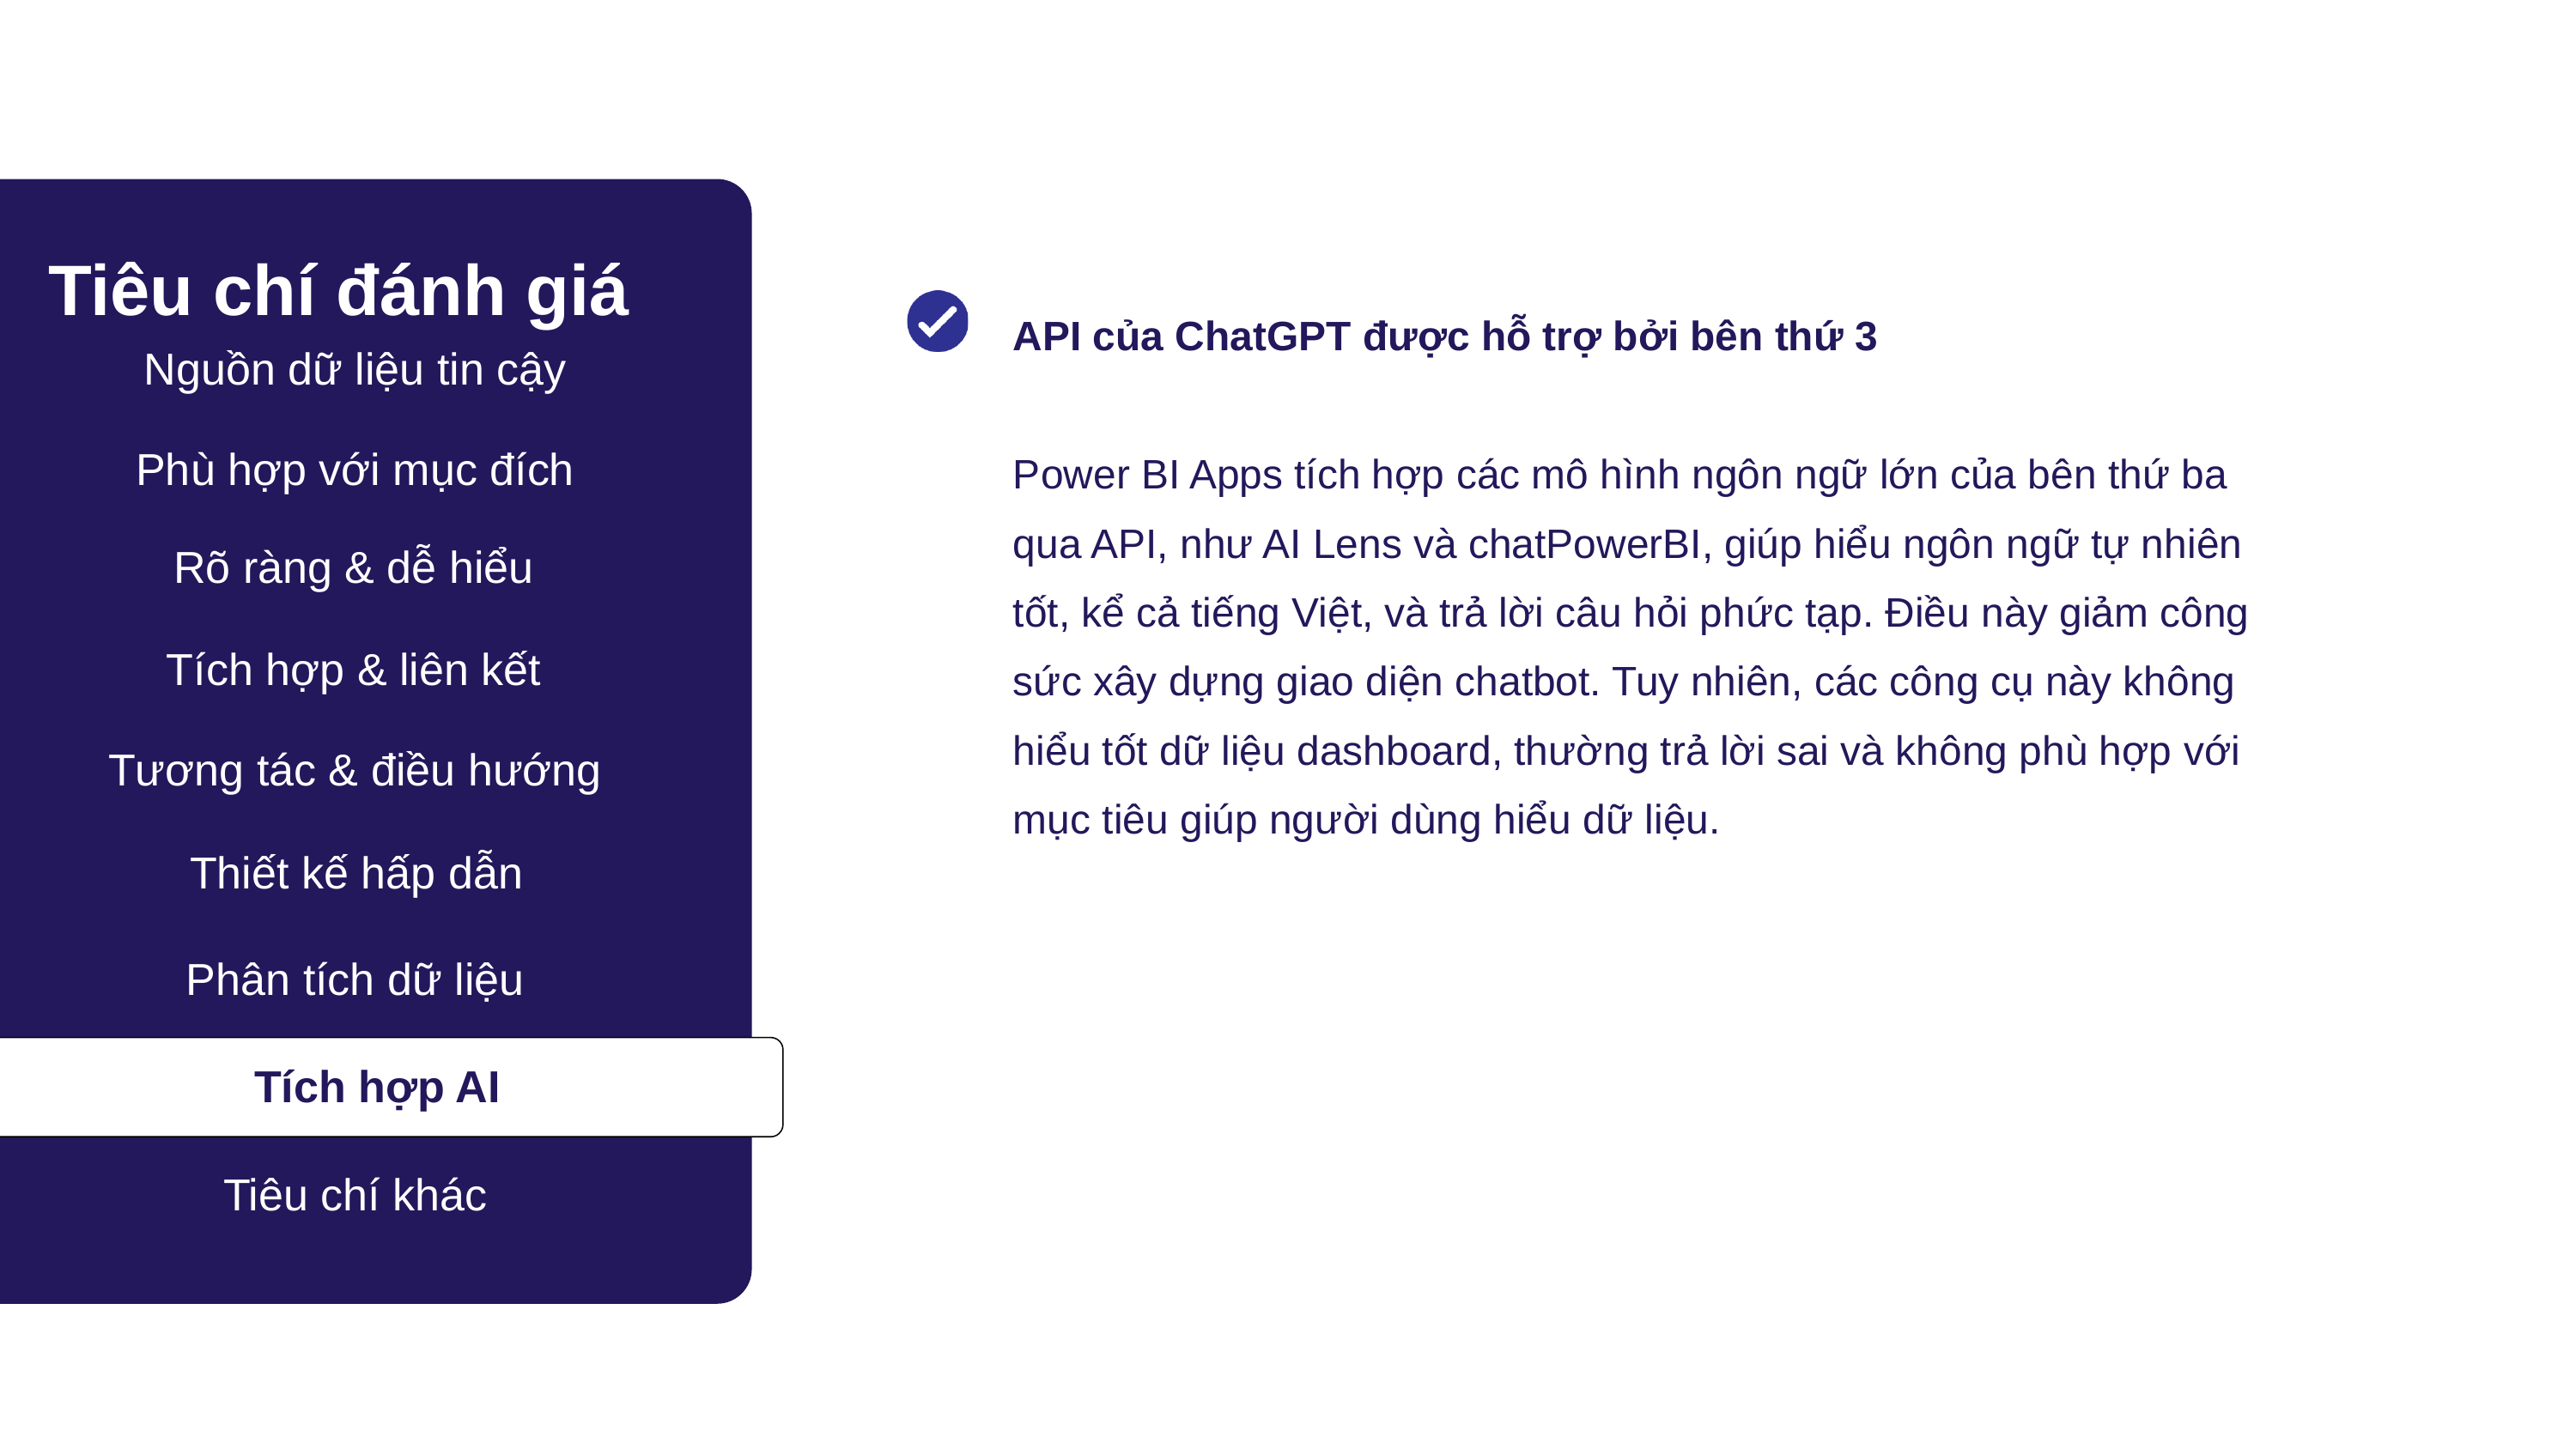

a
Tiêu chí đánh giá
API của ChatGPT được hỗ trợ bởi bên thứ 3

Power BI Apps tích hợp các mô hình ngôn ngữ lớn của bên thứ ba qua API, như AI Lens và chatPowerBI, giúp hiểu ngôn ngữ tự nhiên tốt, kể cả tiếng Việt, và trả lời câu hỏi phức tạp. Điều này giảm công sức xây dựng giao diện chatbot. Tuy nhiên, các công cụ này không hiểu tốt dữ liệu dashboard, thường trả lời sai và không phù hợp với mục tiêu giúp người dùng hiểu dữ liệu.

Nguồn dữ liệu tin cậy

Phù hợp với mục đích

Rõ ràng & dễ hiểu

Tích hợp & liên kết

Tương tác & điều hướng

Thiết kế hấp dẫn

Phân tích dữ liệu

Tích hợp AI

Tiêu chí khác